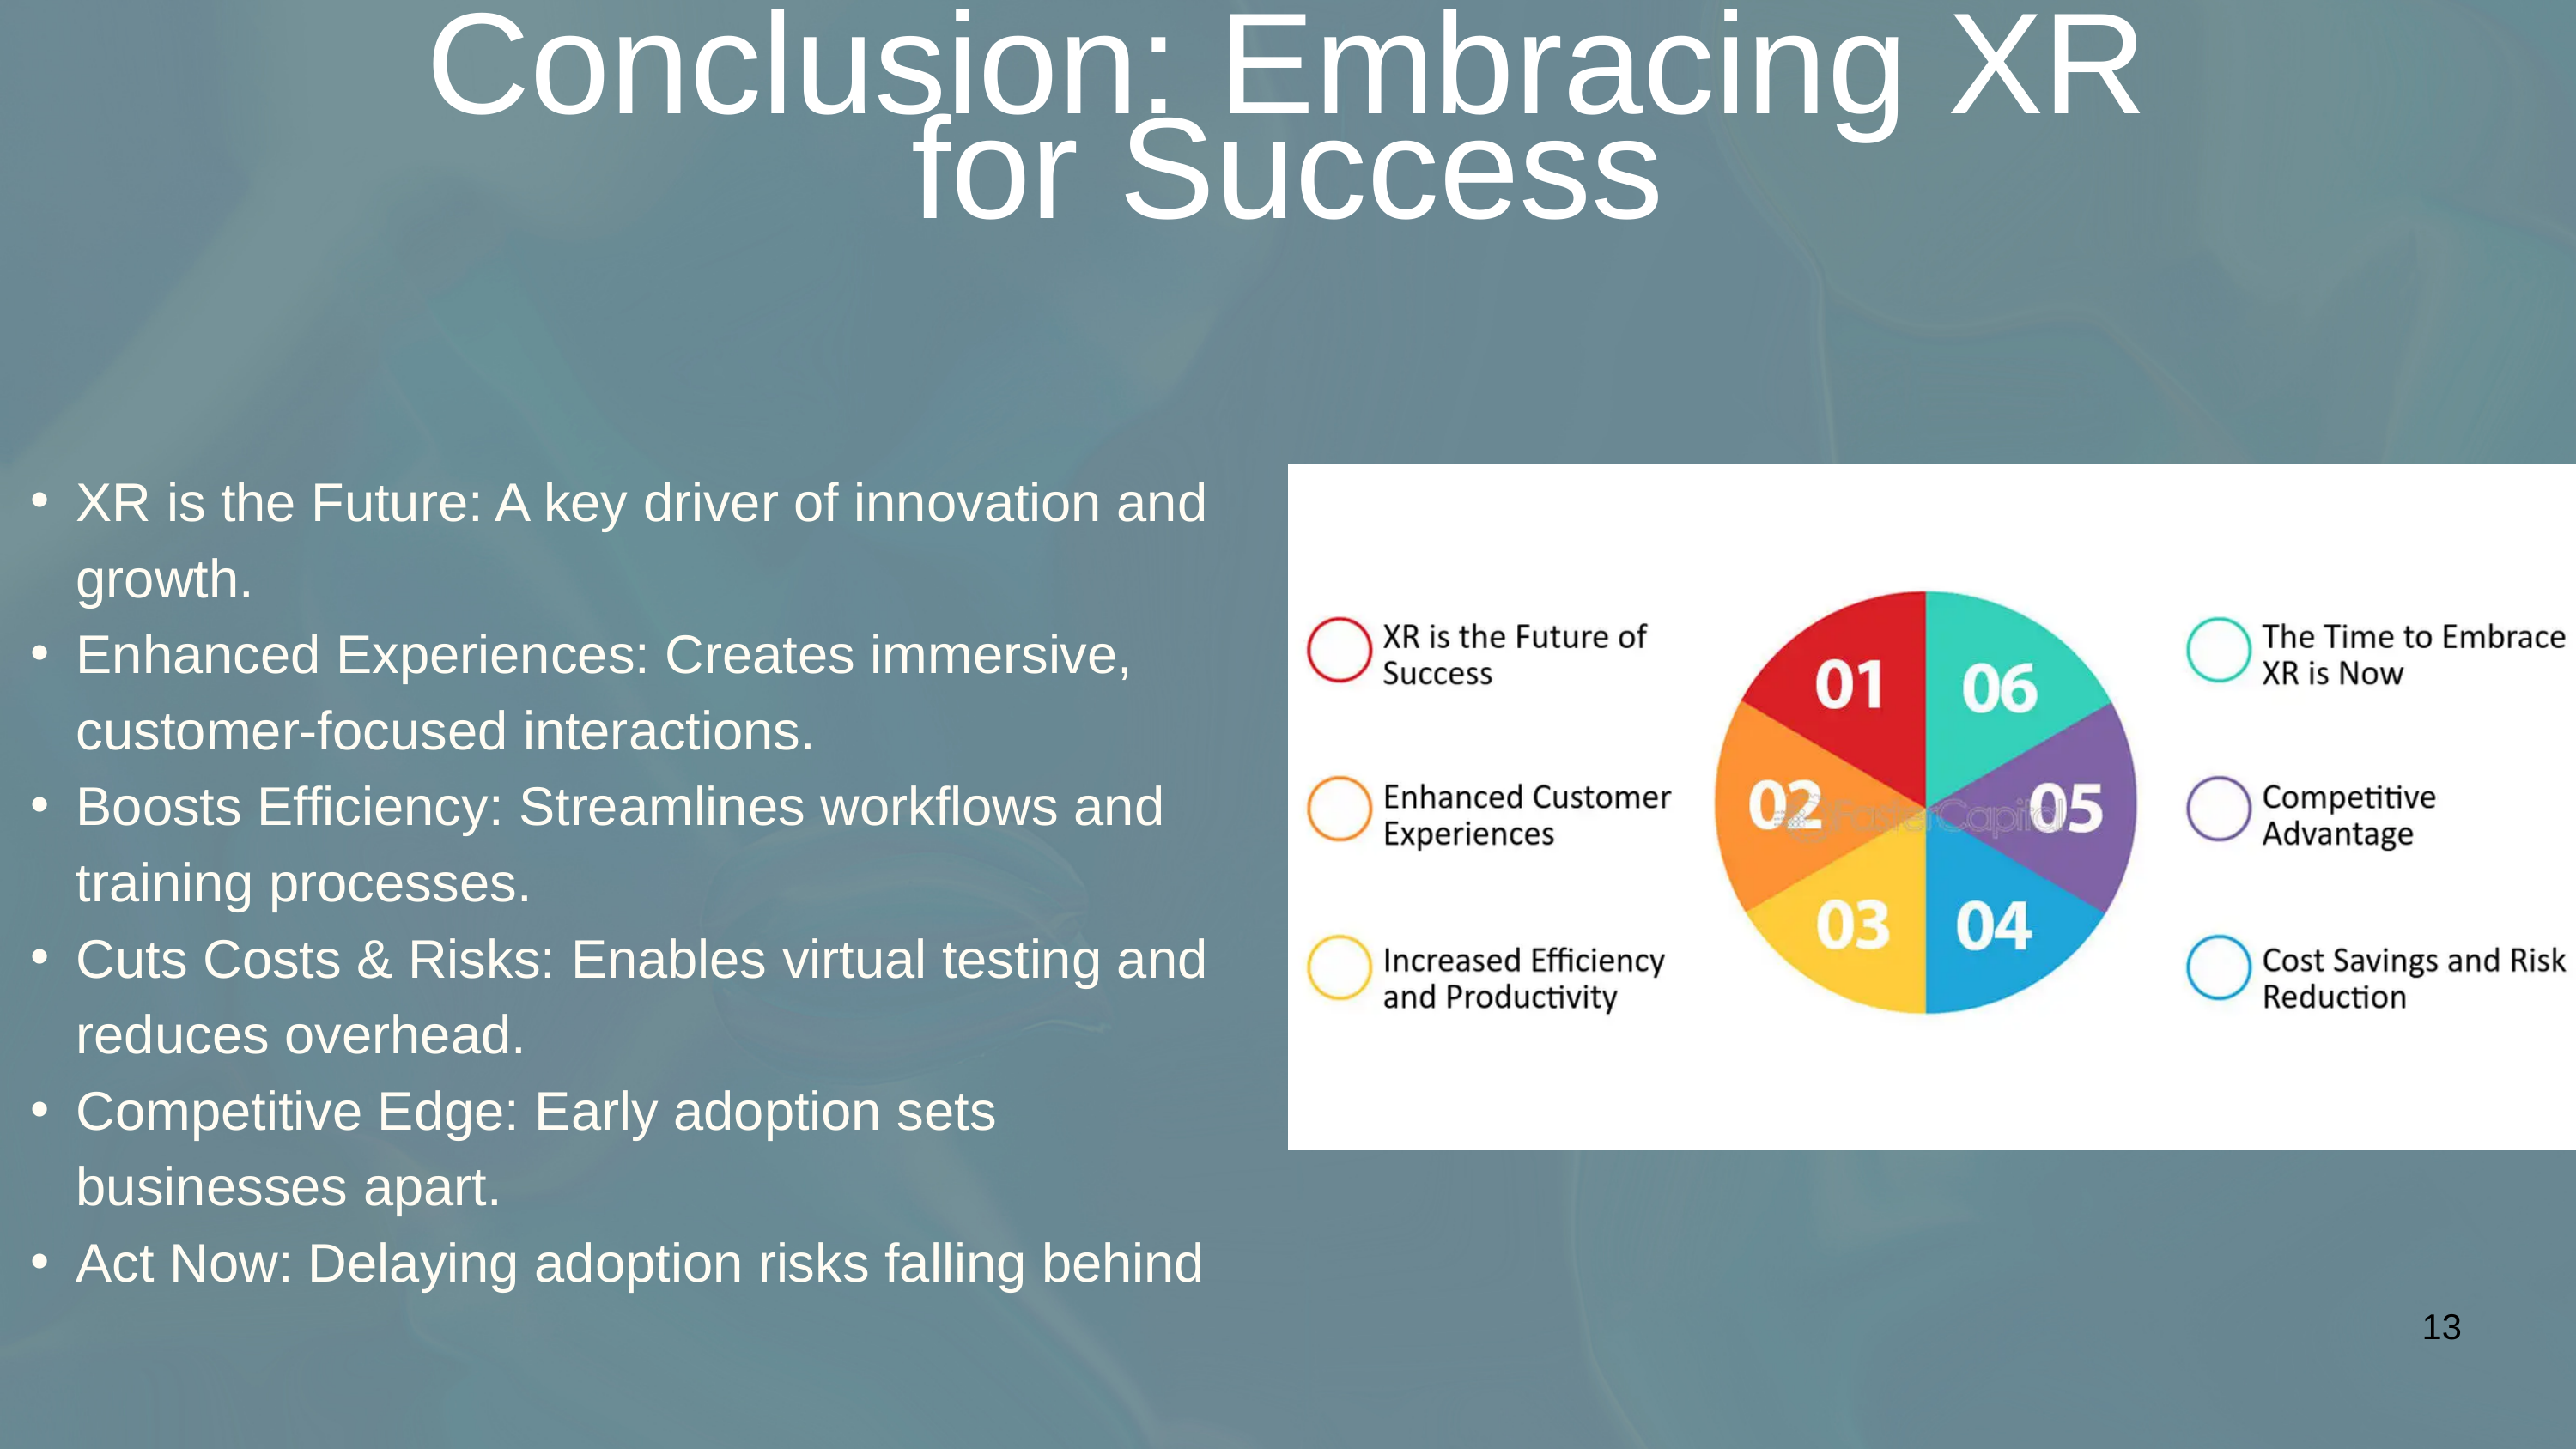

Conclusion: Embracing XR for Success
XR is the Future: A key driver of innovation and growth.
Enhanced Experiences: Creates immersive, customer-focused interactions.
Boosts Efficiency: Streamlines workflows and training processes.
Cuts Costs & Risks: Enables virtual testing and reduces overhead.
Competitive Edge: Early adoption sets businesses apart.
Act Now: Delaying adoption risks falling behind

13